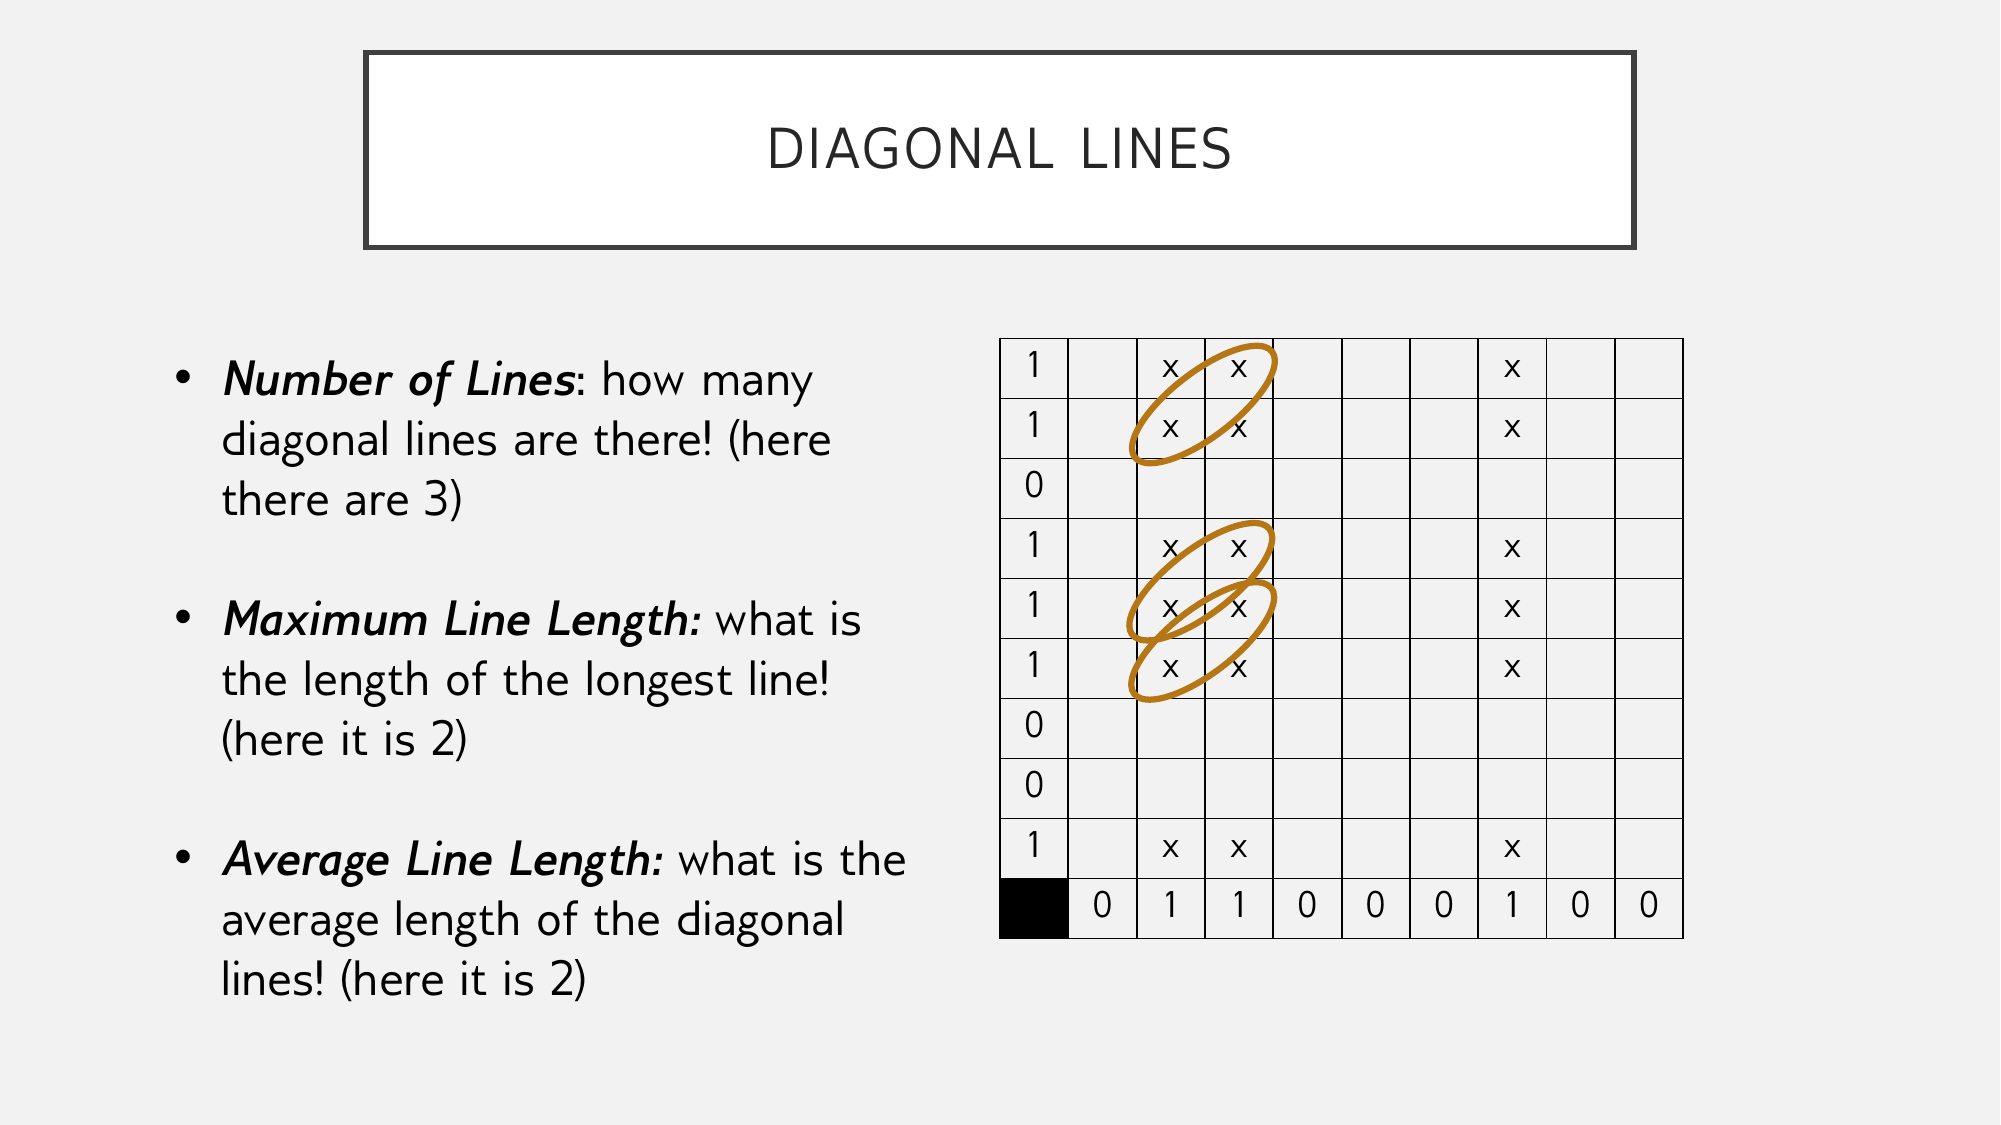

# Diagonal lines

Number of Lines: how many diagonal lines are there! (here there are 3)

Maximum Line Length: what is the length of the longest line! (here it is 2)

Average Line Length: what is the average length of the diagonal lines! (here it is 2)

| 1 |  | x | x |  |  |  | x |  |  |
| --- | --- | --- | --- | --- | --- | --- | --- | --- | --- |
| 1 |  | x | x |  |  |  | x |  |  |
| 0 |  |  |  |  |  |  |  |  |  |
| 1 |  | x | x |  |  |  | x |  |  |
| 1 |  | x | x |  |  |  | x |  |  |
| 1 |  | x | x |  |  |  | x |  |  |
| 0 |  |  |  |  |  |  |  |  |  |
| 0 |  |  |  |  |  |  |  |  |  |
| 1 |  | x | x |  |  |  | x |  |  |
|  | 0 | 1 | 1 | 0 | 0 | 0 | 1 | 0 | 0 |